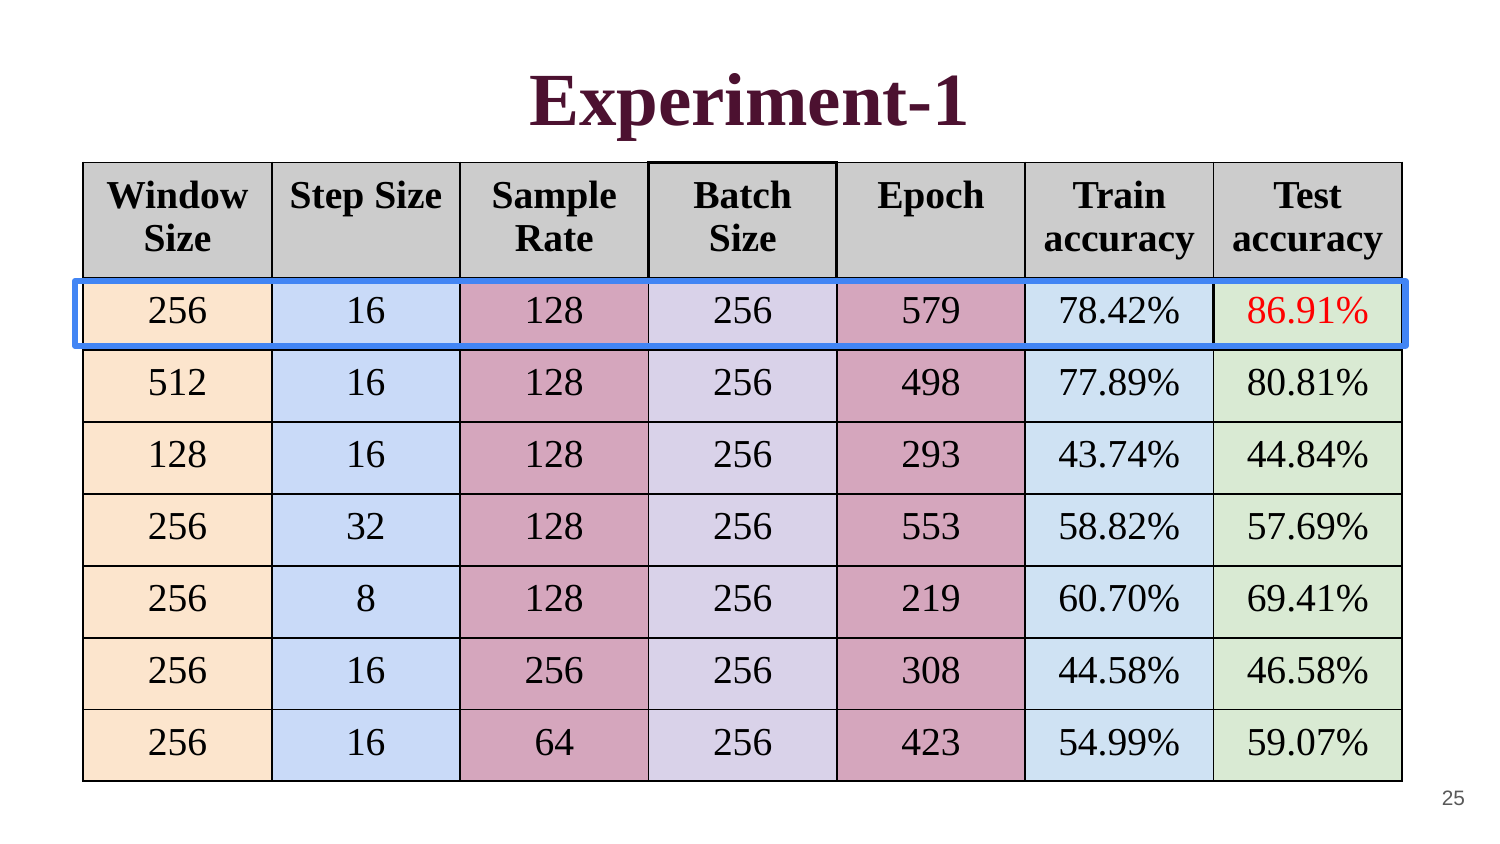

# Experiment-1
| Window Size | Step Size | Sample Rate | Batch Size | Epoch | Train accuracy | Test accuracy |
| --- | --- | --- | --- | --- | --- | --- |
| 256 | 16 | 128 | 256 | 579 | 78.42% | 86.91% |
| 512 | 16 | 128 | 256 | 498 | 77.89% | 80.81% |
| 128 | 16 | 128 | 256 | 293 | 43.74% | 44.84% |
| 256 | 32 | 128 | 256 | 553 | 58.82% | 57.69% |
| 256 | 8 | 128 | 256 | 219 | 60.70% | 69.41% |
| 256 | 16 | 256 | 256 | 308 | 44.58% | 46.58% |
| 256 | 16 | 64 | 256 | 423 | 54.99% | 59.07% |

25